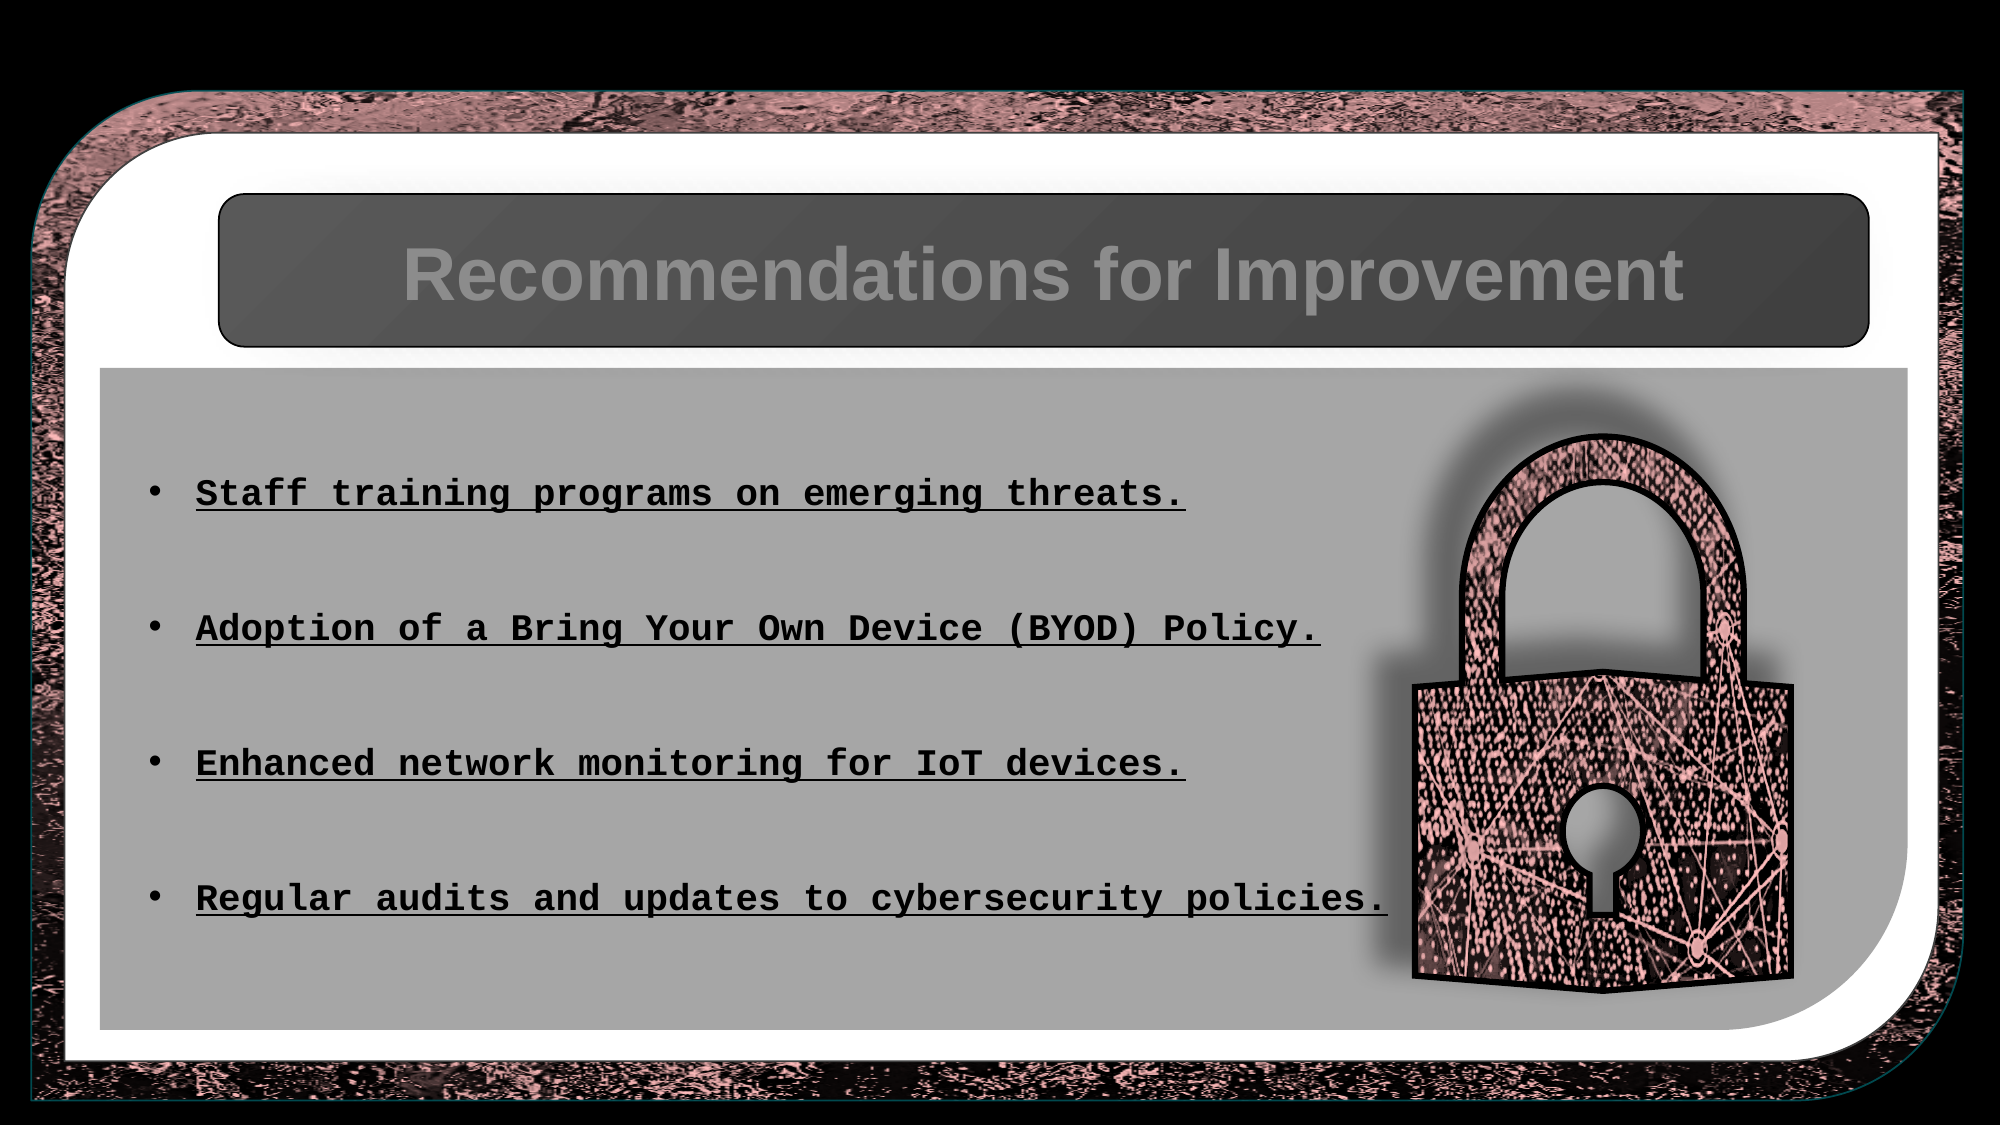

Recommendations for Improvement

Staff training programs on emerging threats.

Adoption of a Bring Your Own Device (BYOD) Policy.

Enhanced network monitoring for IoT devices.

Regular audits and updates to cybersecurity policies.